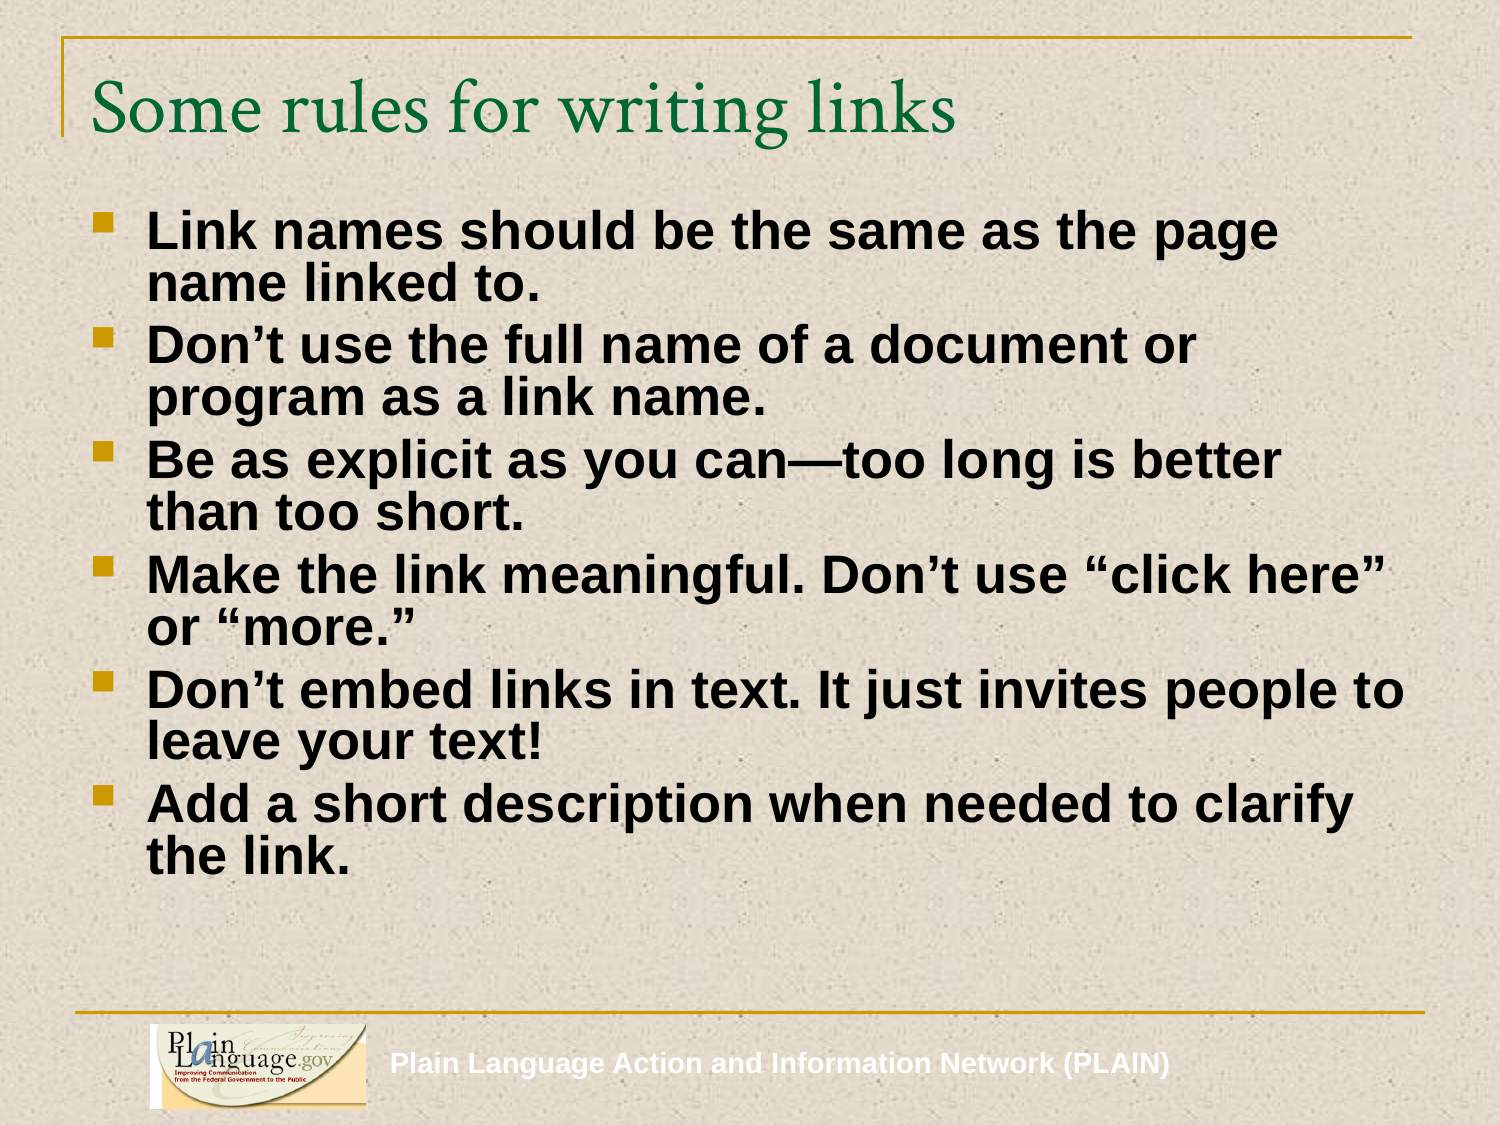

# Some rules for writing links
Link names should be the same as the page name linked to.
Don’t use the full name of a document or program as a link name.
Be as explicit as you can—too long is better than too short.
Make the link meaningful. Don’t use “click here” or “more.”
Don’t embed links in text. It just invites people to leave your text!
Add a short description when needed to clarify the link.